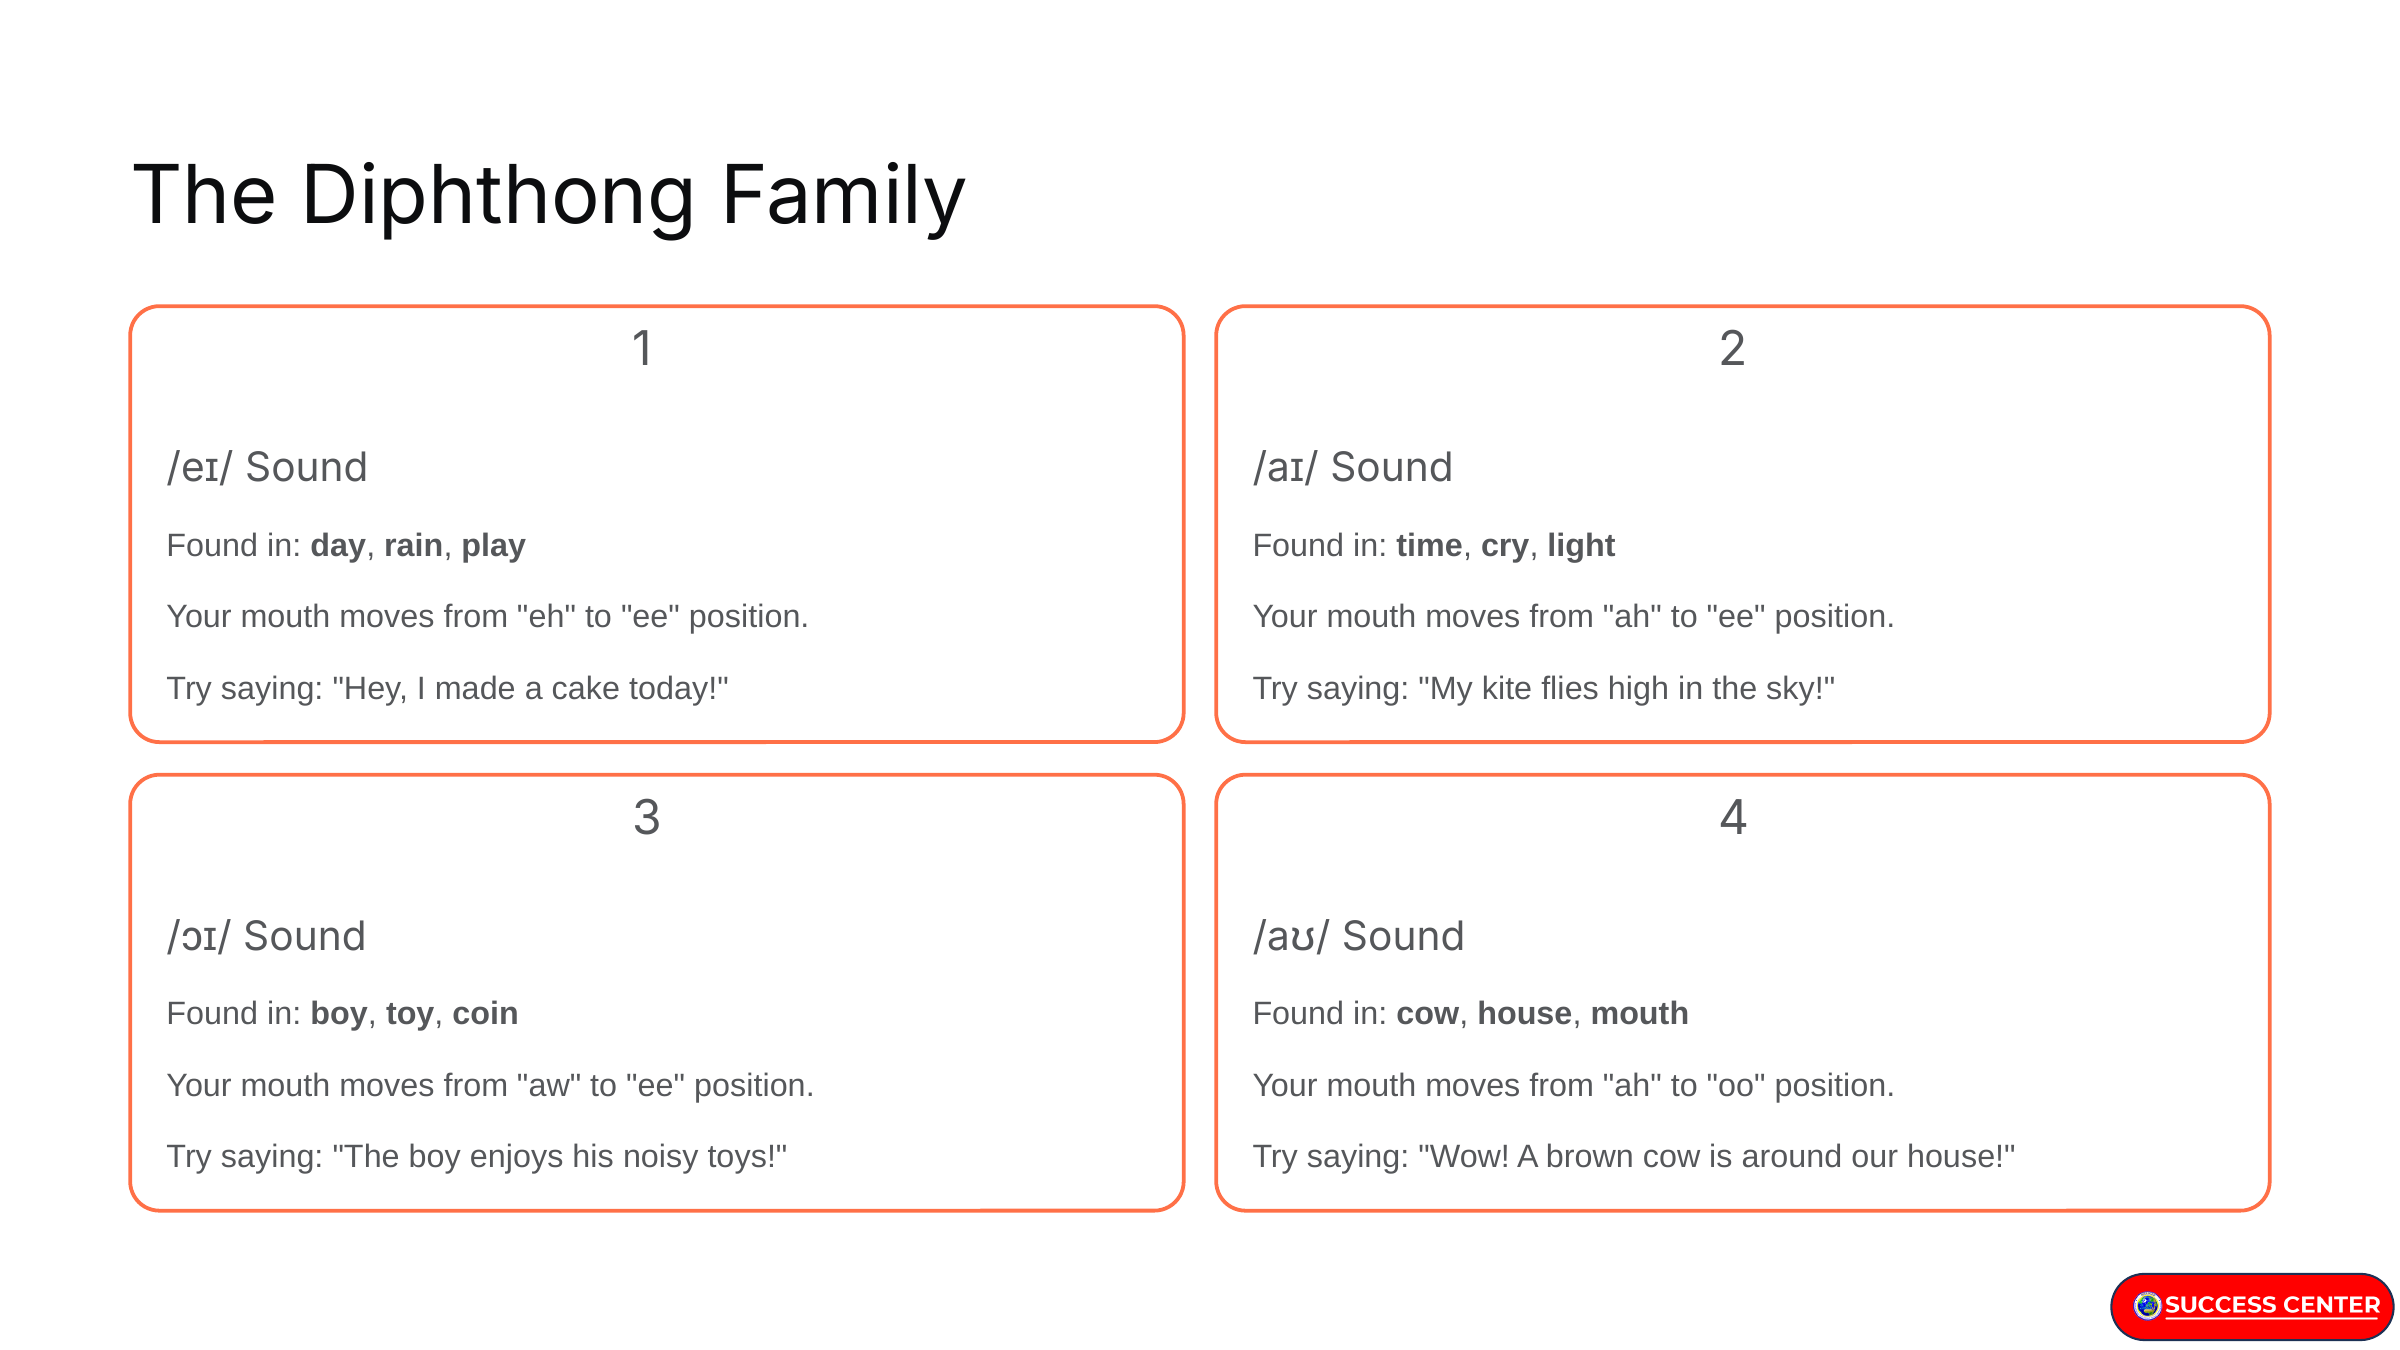

The Diphthong Family

1
2
/eɪ/ Sound
/aɪ/ Sound
Found in: day, rain, play
Found in: time, cry, light
Your mouth moves from "eh" to "ee" position.
Your mouth moves from "ah" to "ee" position.
Try saying: "Hey, I made a cake today!"
Try saying: "My kite flies high in the sky!"

3
4
/ɔɪ/ Sound
/aʊ/ Sound
Found in: boy, toy, coin
Found in: cow, house, mouth
Your mouth moves from "aw" to "ee" position.
Your mouth moves from "ah" to "oo" position.
Try saying: "The boy enjoys his noisy toys!"
Try saying: "Wow! A brown cow is around our house!"